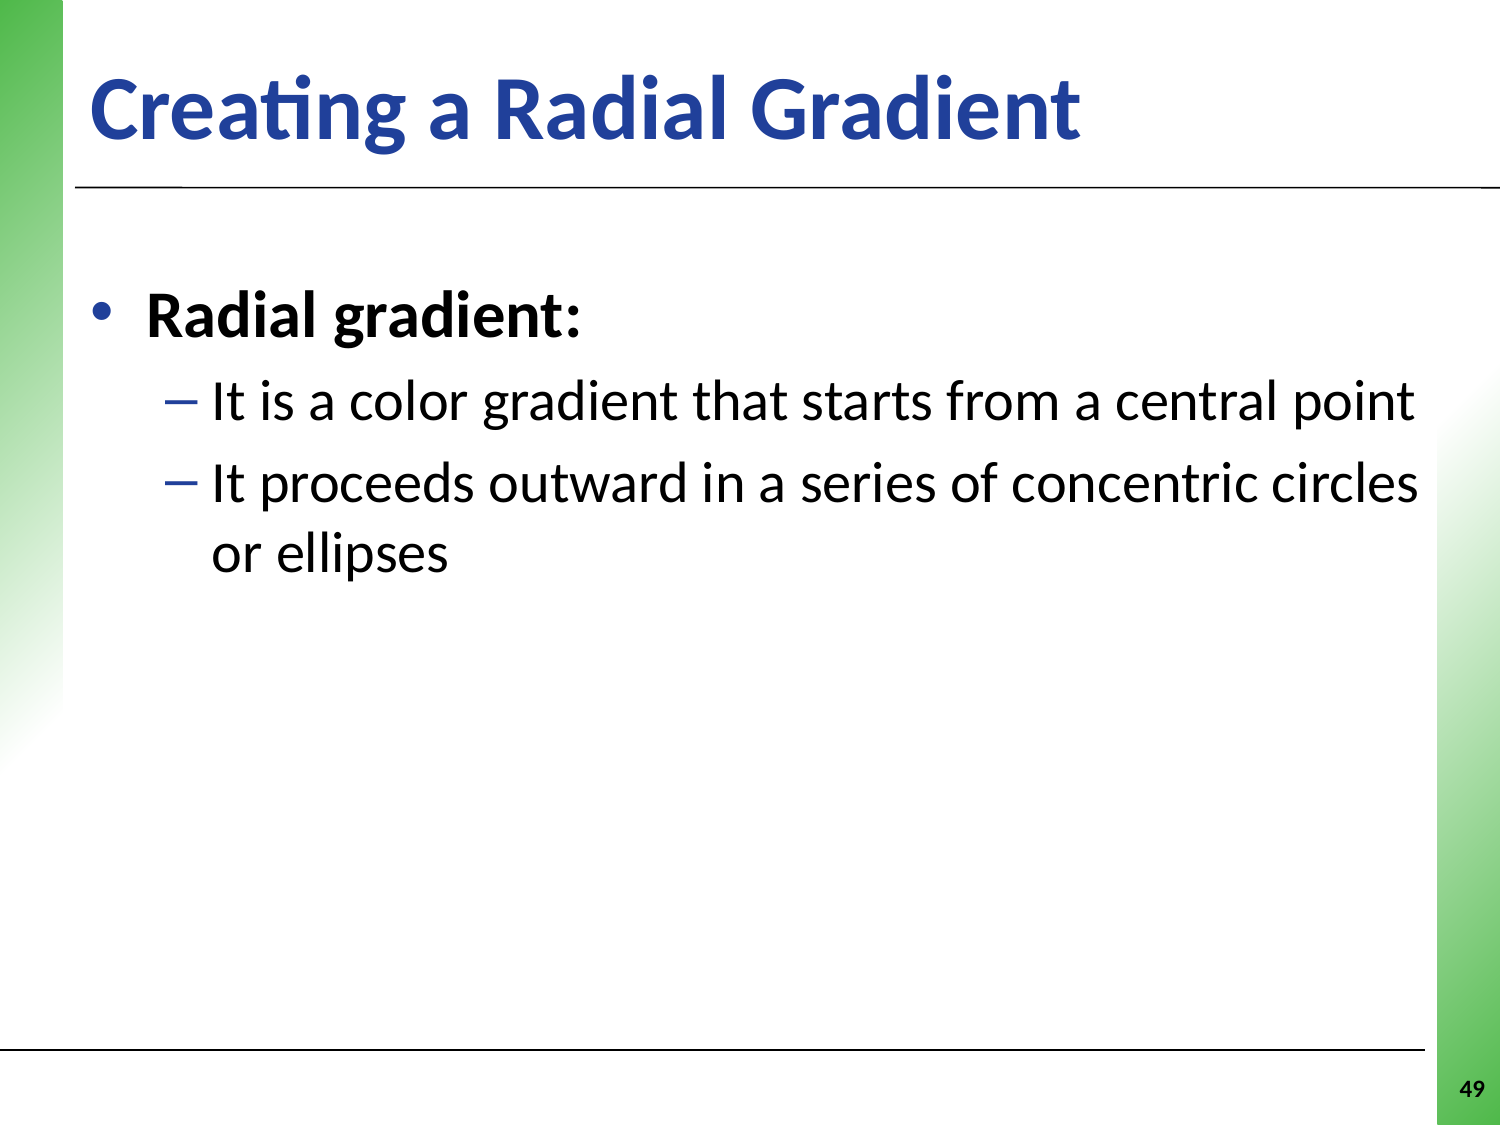

# Creating a Radial Gradient

Radial gradient:
It is a color gradient that starts from a central point
It proceeds outward in a series of concentric circles or ellipses
49